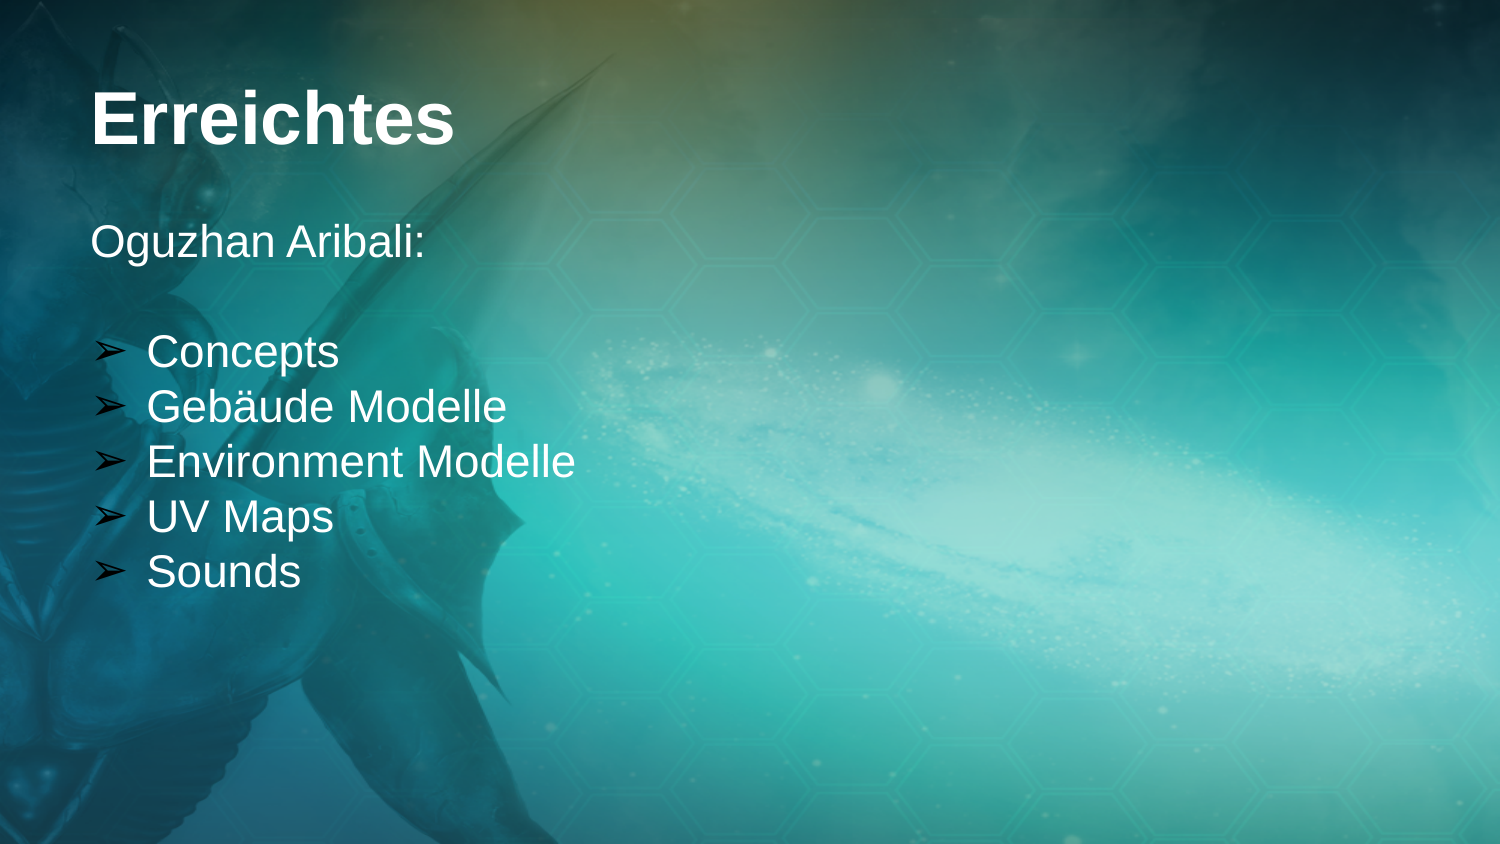

# Erreichtes
Oguzhan Aribali:

Concepts
Gebäude Modelle
Environment Modelle
UV Maps
Sounds